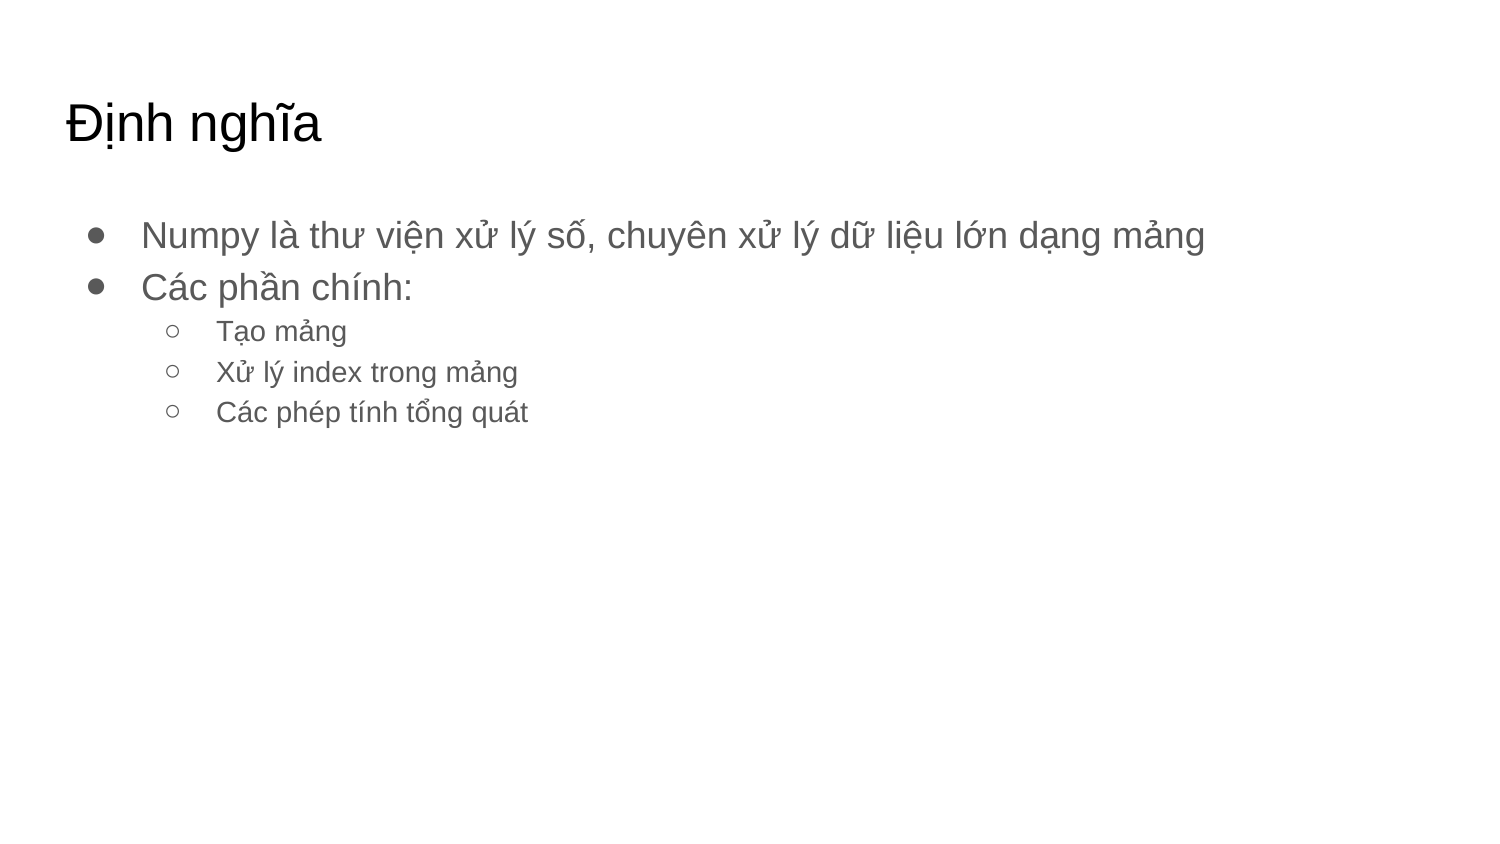

# Định nghĩa
Numpy là thư viện xử lý số, chuyên xử lý dữ liệu lớn dạng mảng
Các phần chính:
Tạo mảng
Xử lý index trong mảng
Các phép tính tổng quát